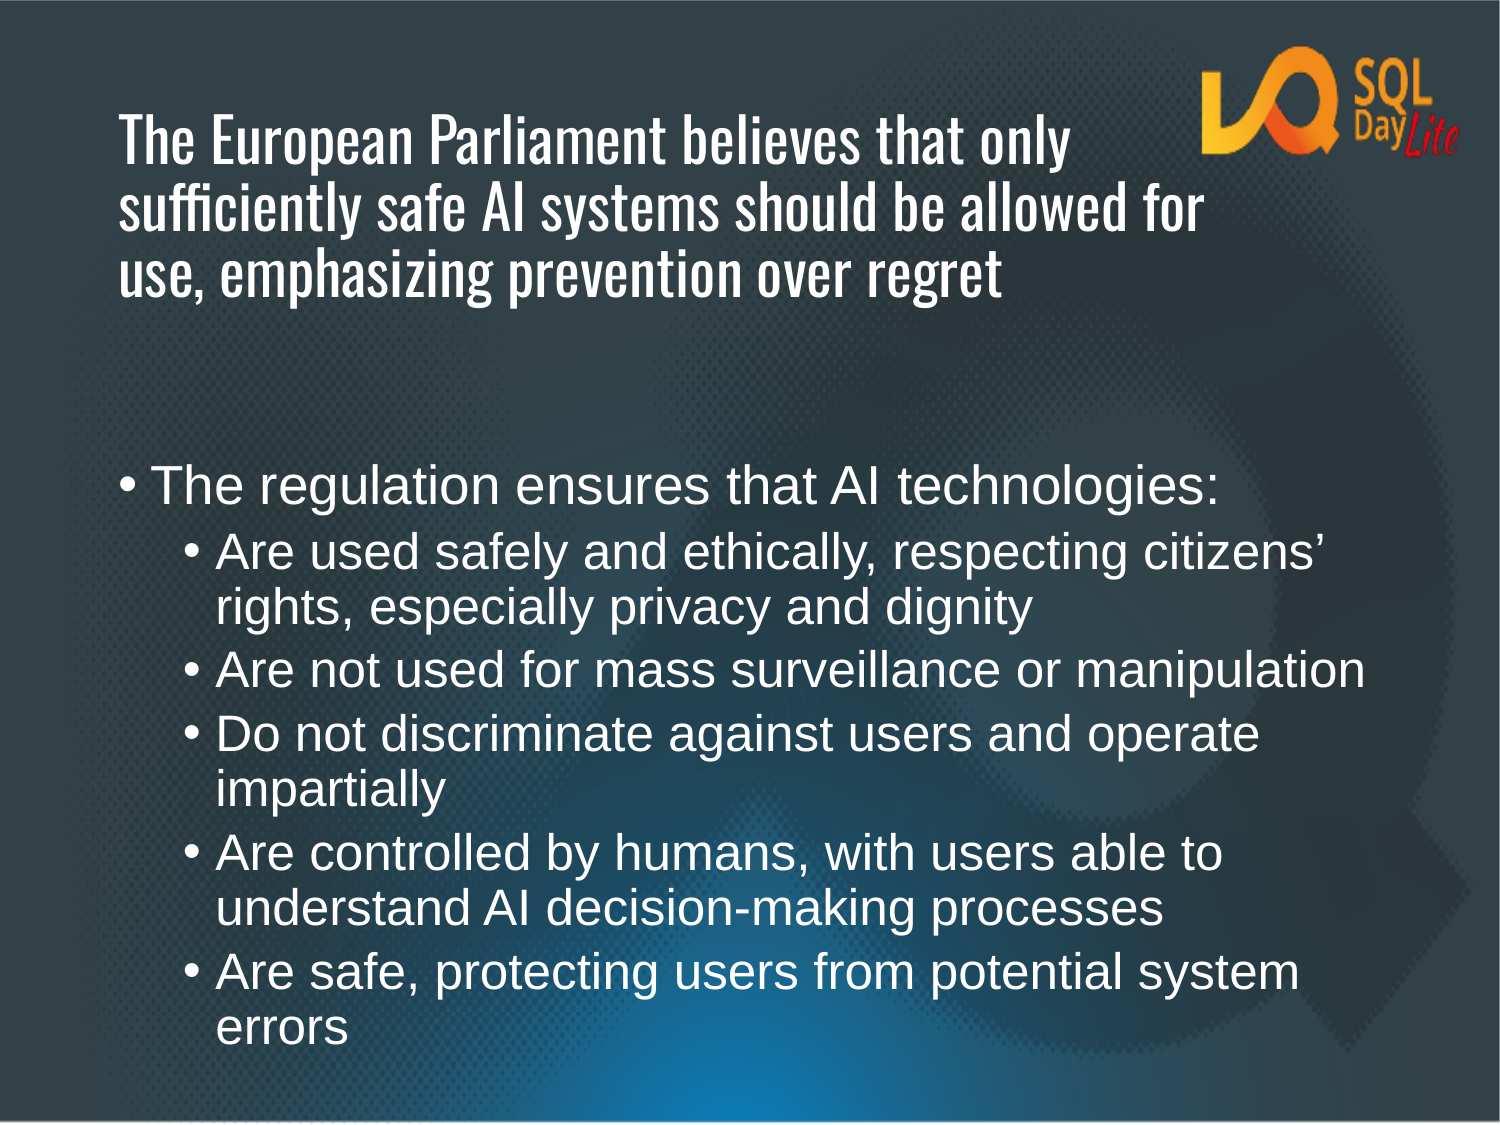

# The European Parliament believes that only sufficiently safe AI systems should be allowed for use, emphasizing prevention over regret
The regulation ensures that AI technologies:
Are used safely and ethically, respecting citizens’ rights, especially privacy and dignity
Are not used for mass surveillance or manipulation
Do not discriminate against users and operate impartially
Are controlled by humans, with users able to understand AI decision-making processes
Are safe, protecting users from potential system errors